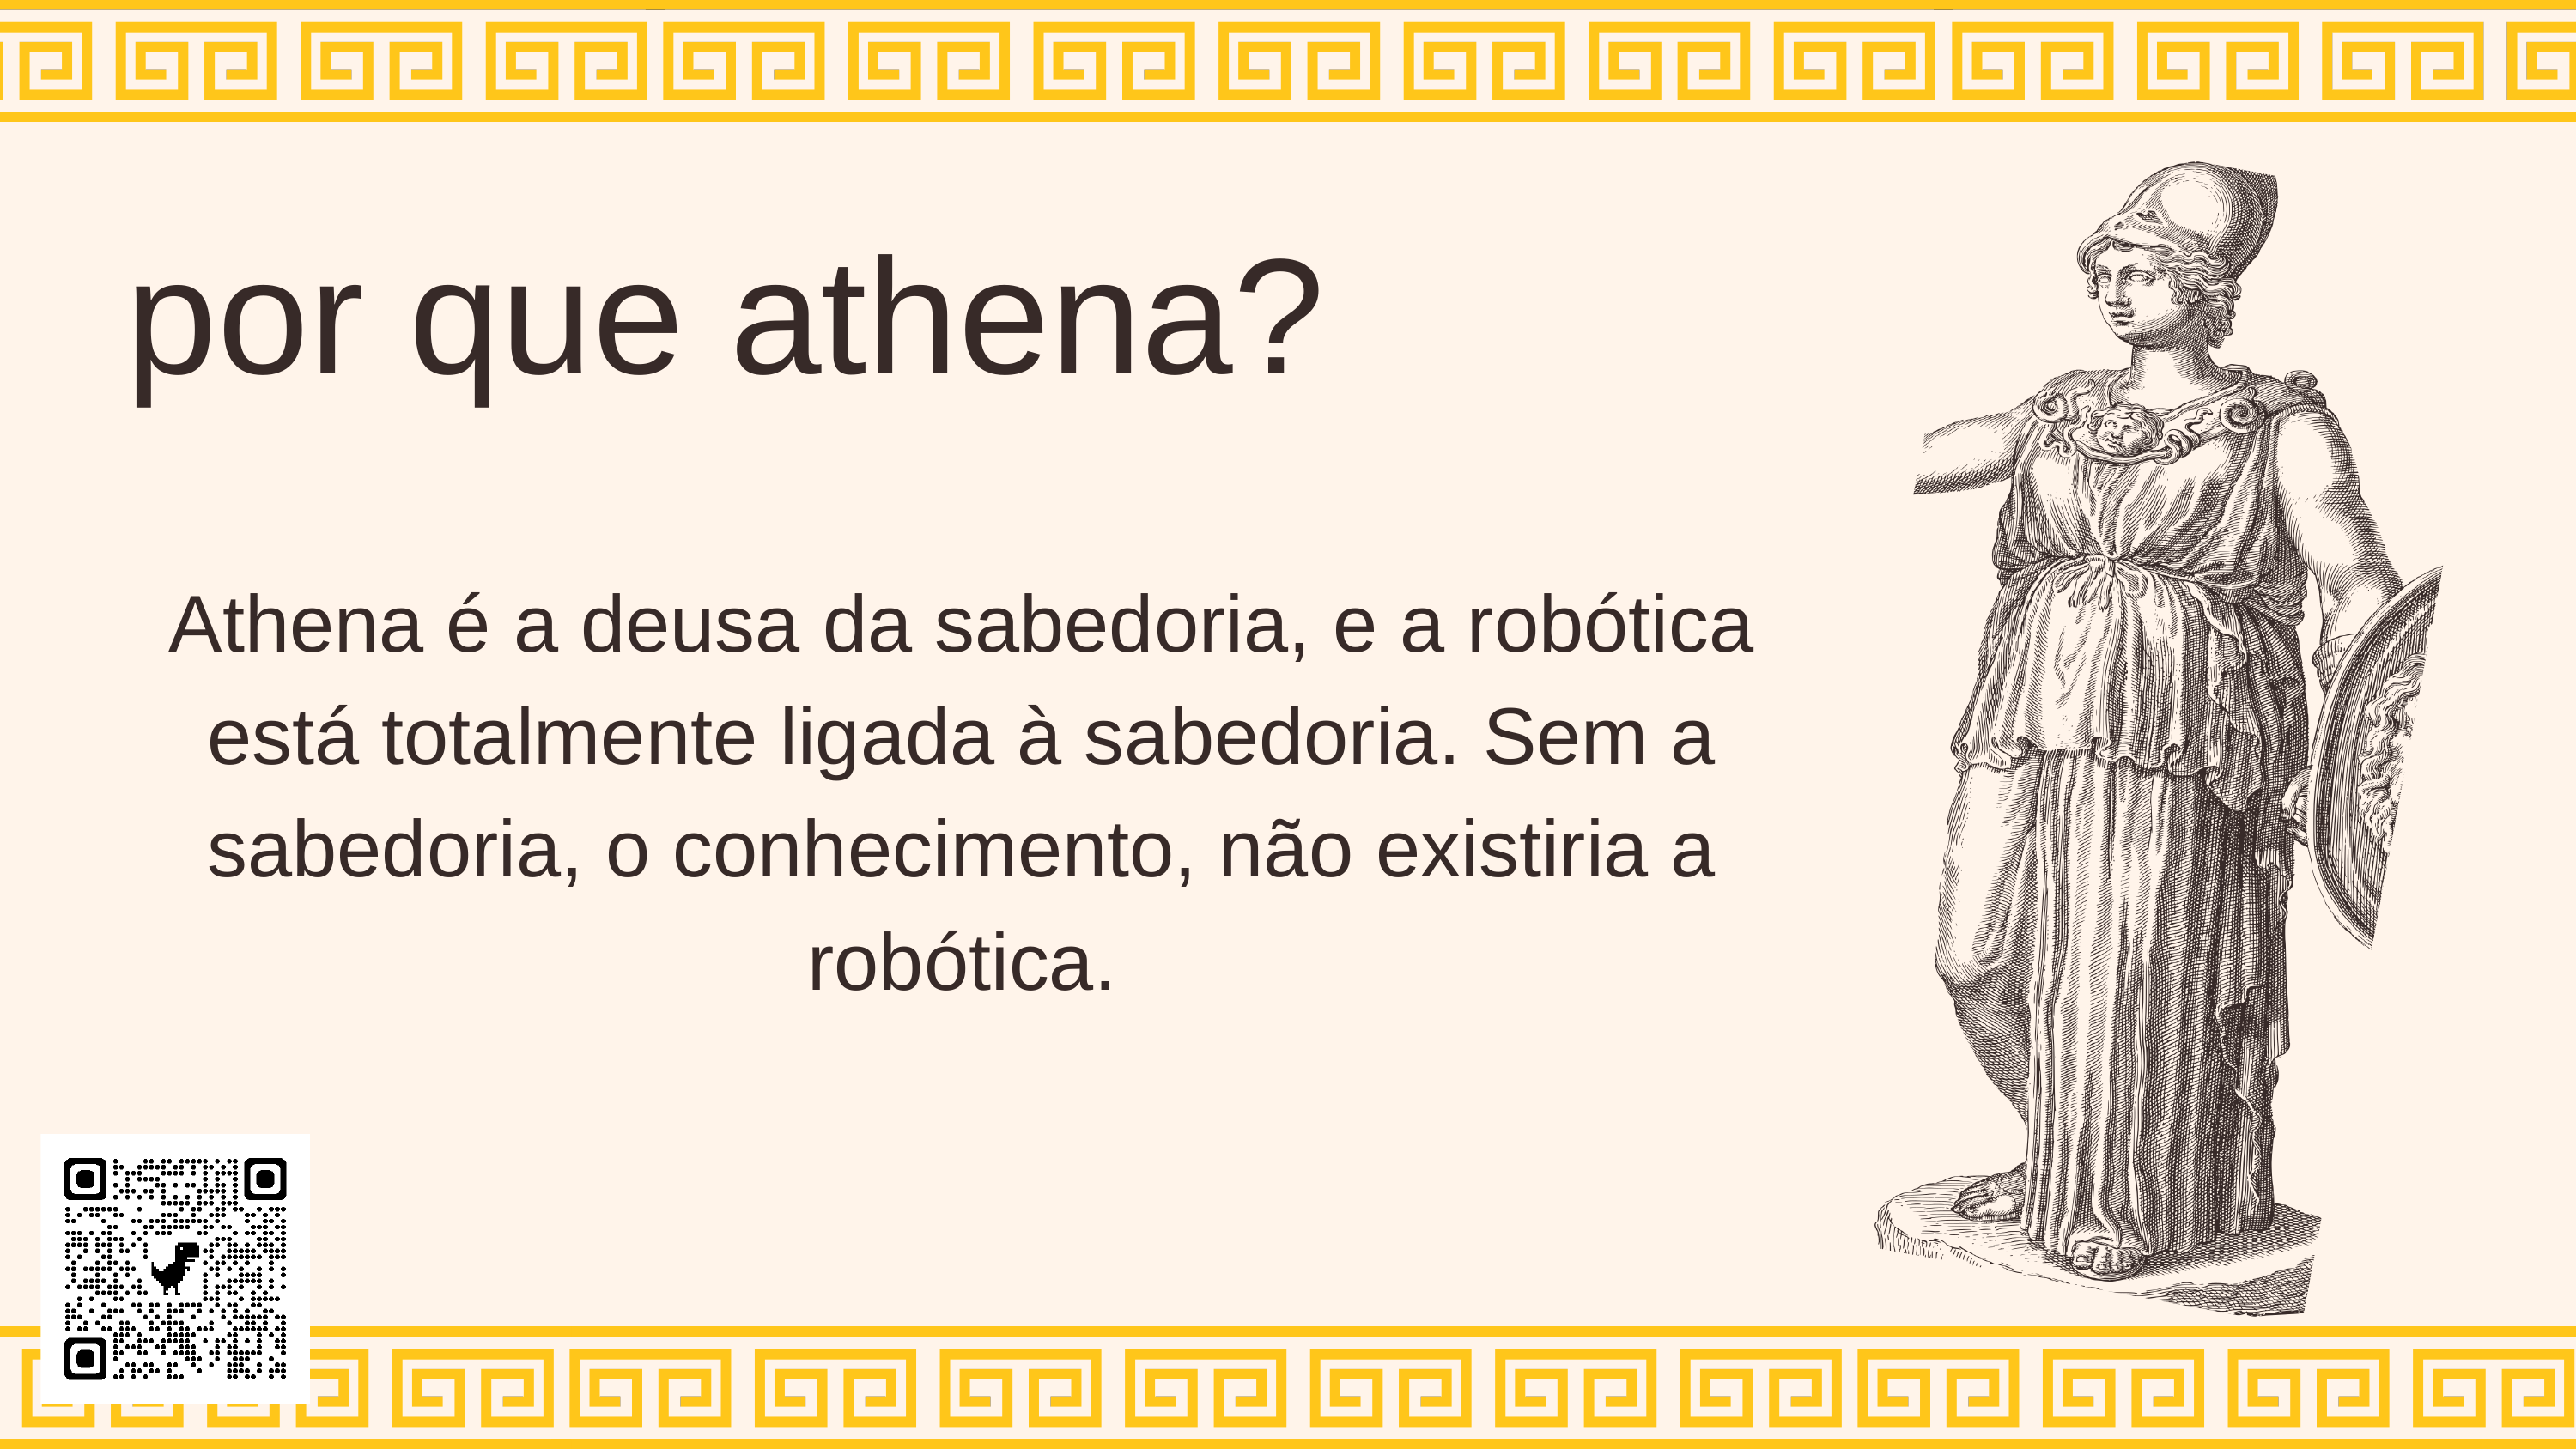

por que athena?
Athena é a deusa da sabedoria, e a robótica está totalmente ligada à sabedoria. Sem a sabedoria, o conhecimento, não existiria a robótica.